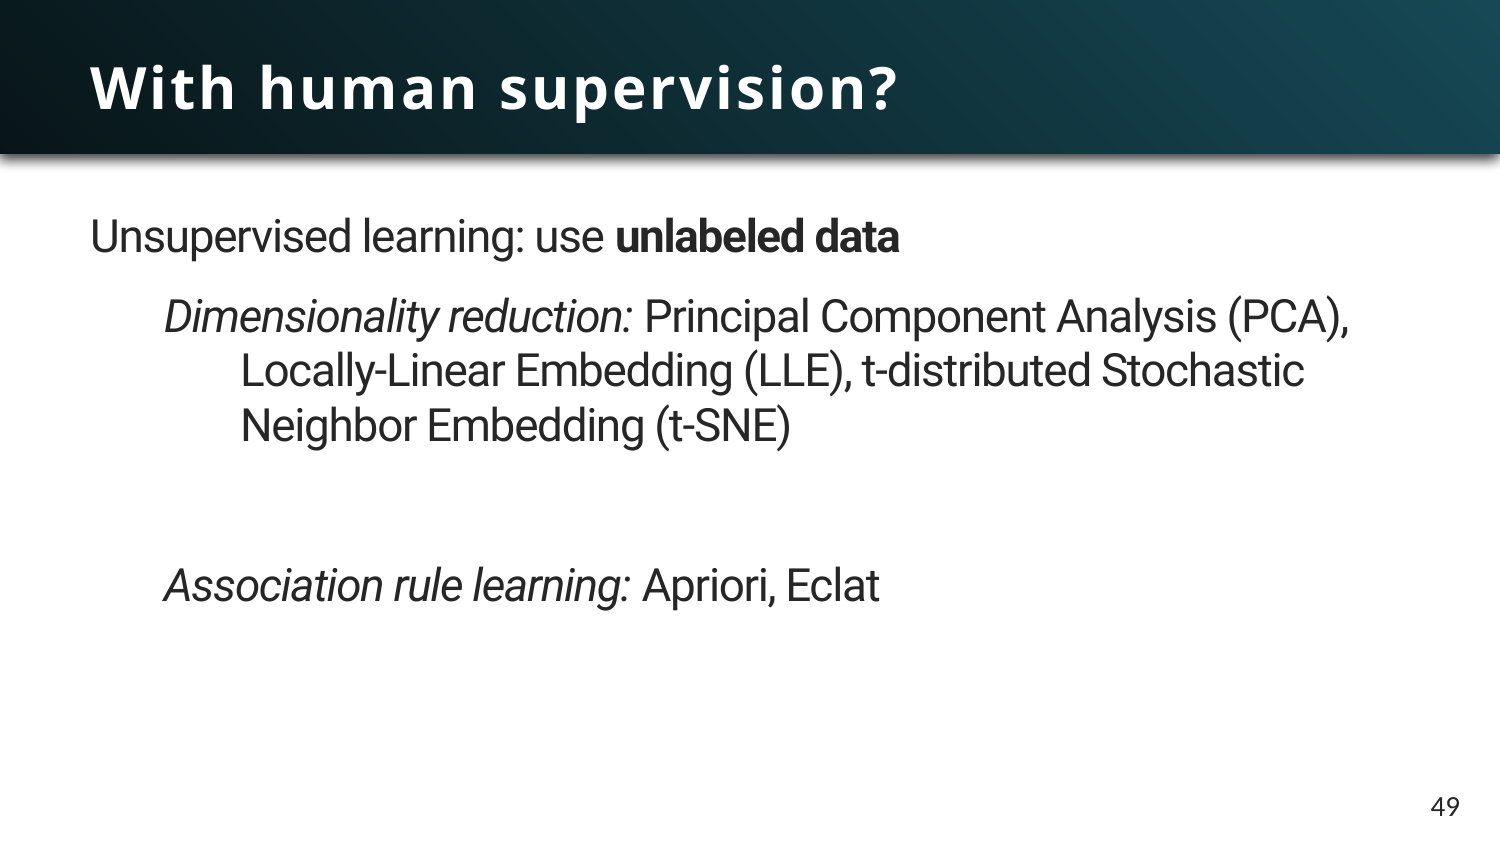

# With human supervision?
Unsupervised learning: use unlabeled data
Dimensionality reduction: Principal Component Analysis (PCA), 	Locally-Linear Embedding (LLE), t-distributed Stochastic 	Neighbor Embedding (t-SNE)

Association rule learning: Apriori, Eclat

49